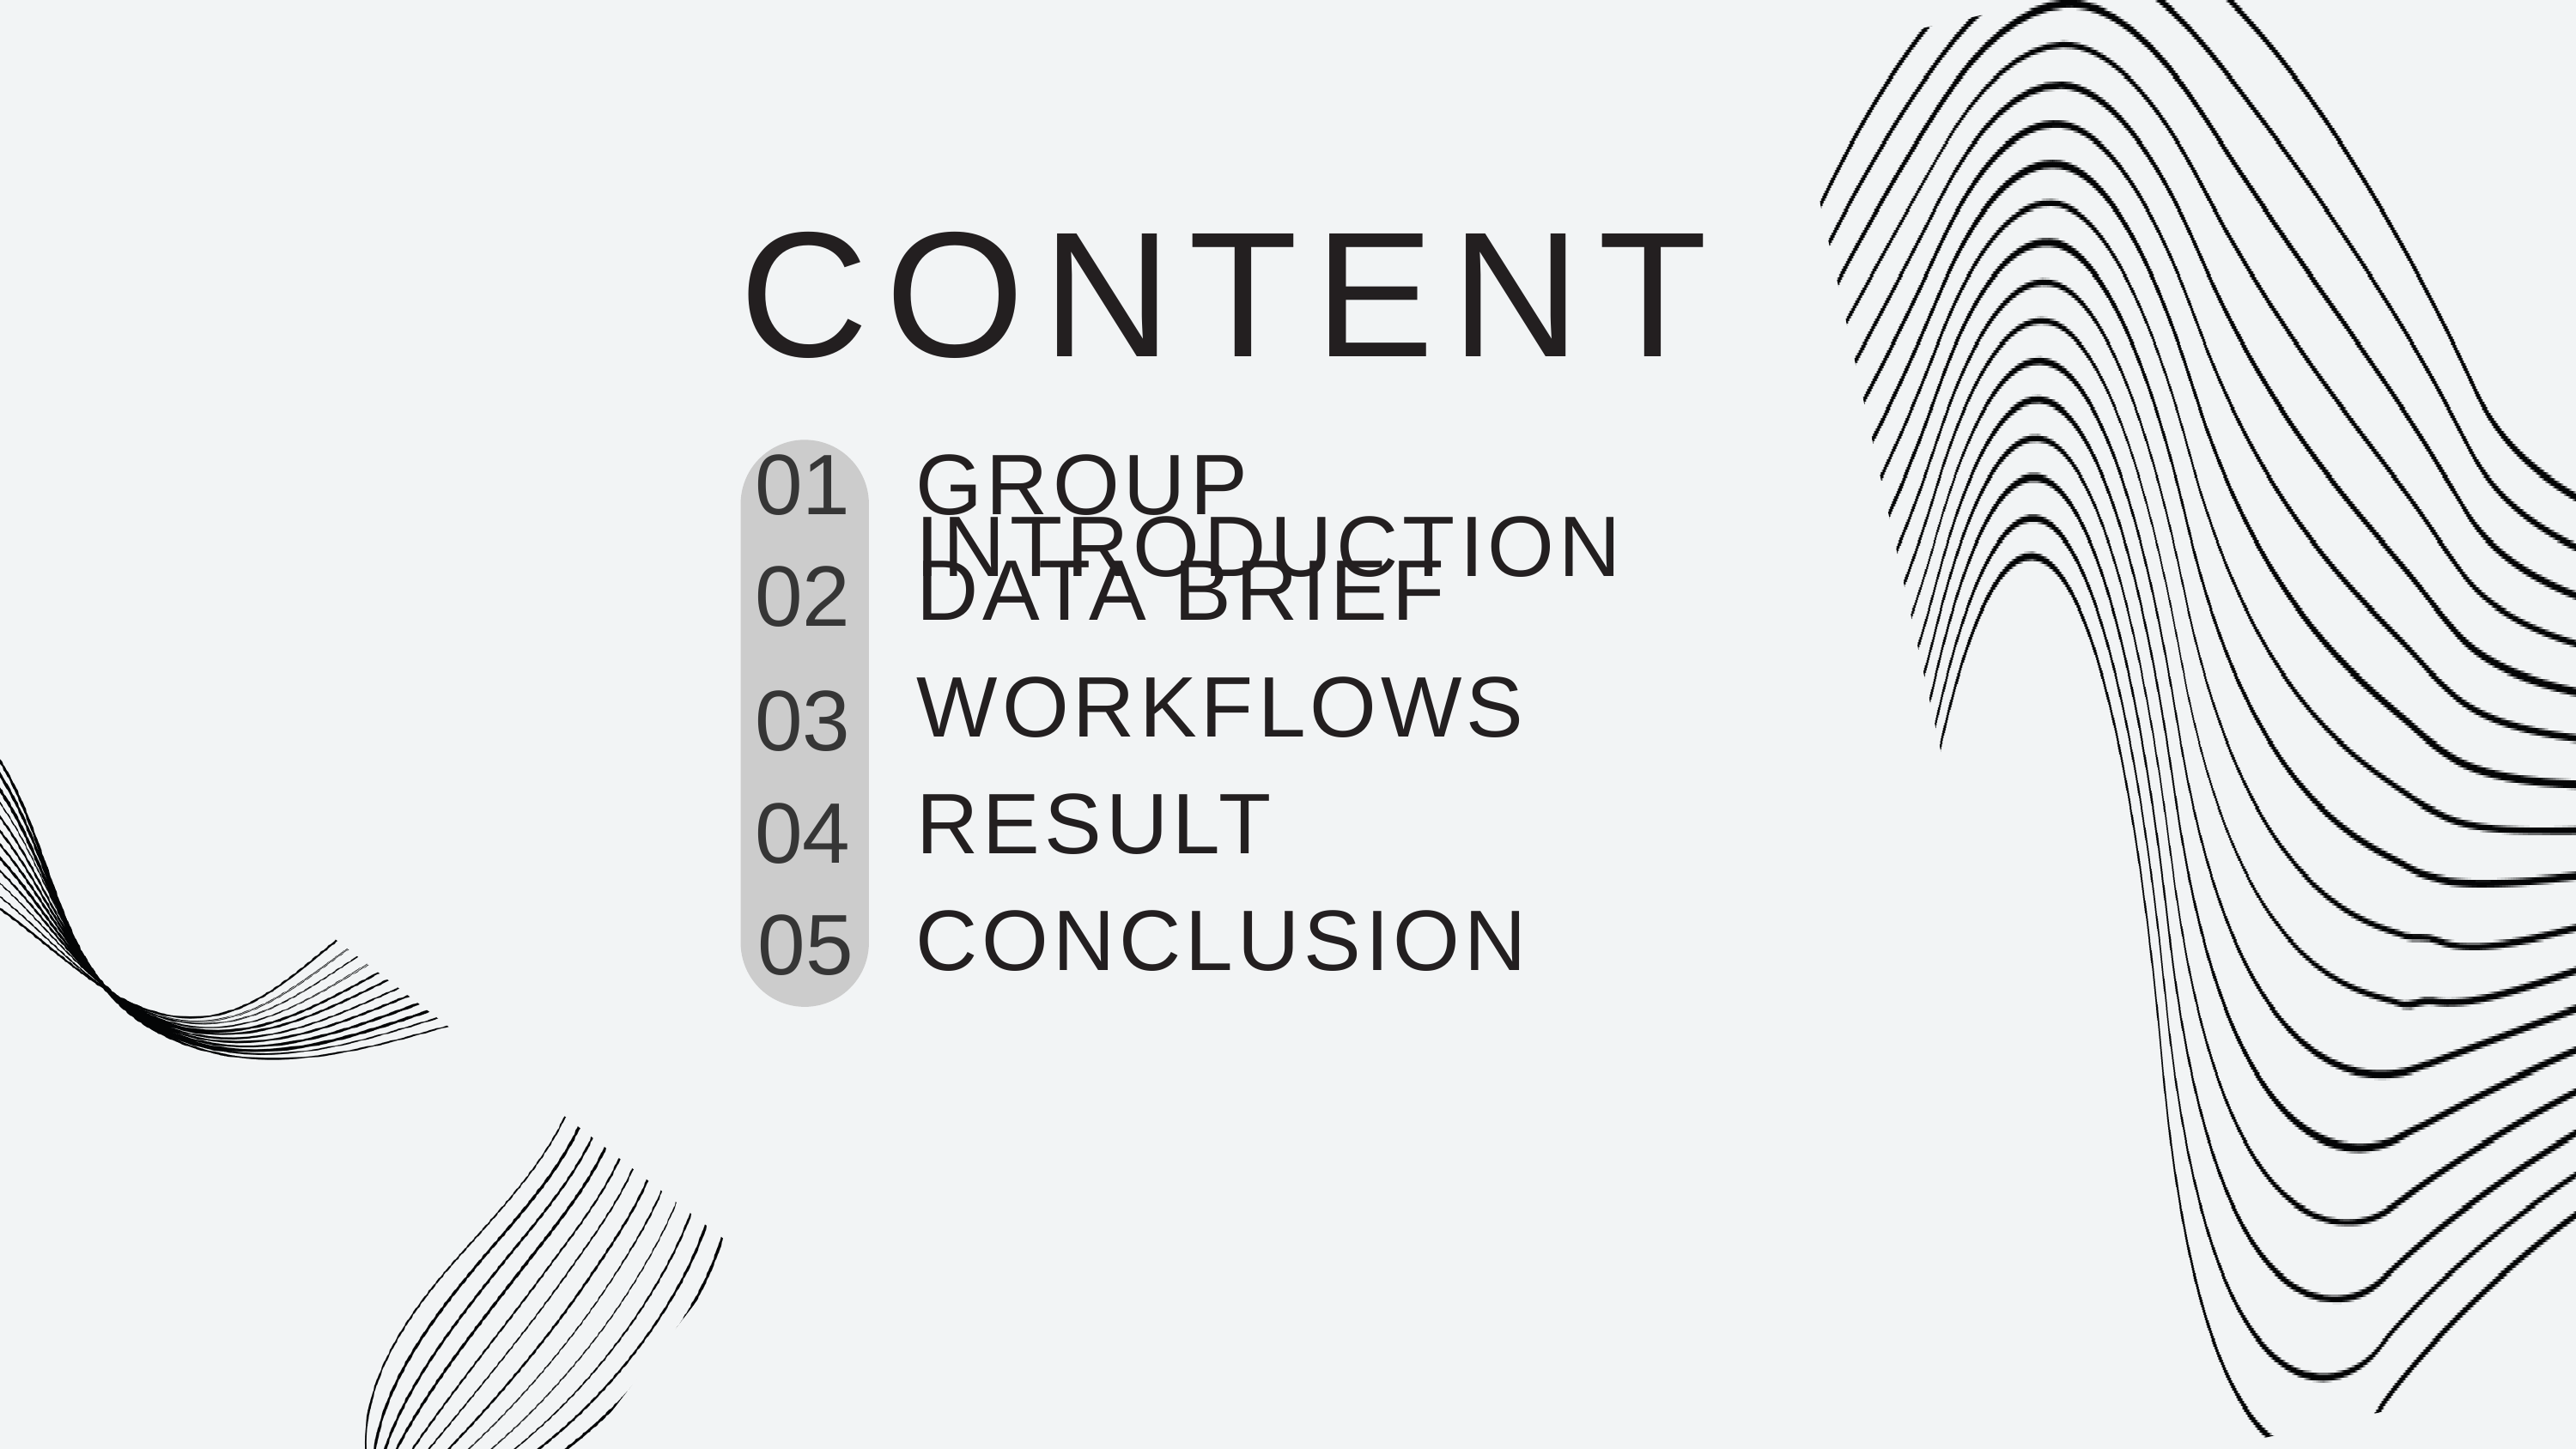

CONTENT

01
GROUP INTRODUCTION
02
DATA BRIEF
03
WORKFLOWS

04
RESULT
05
CONCLUSION